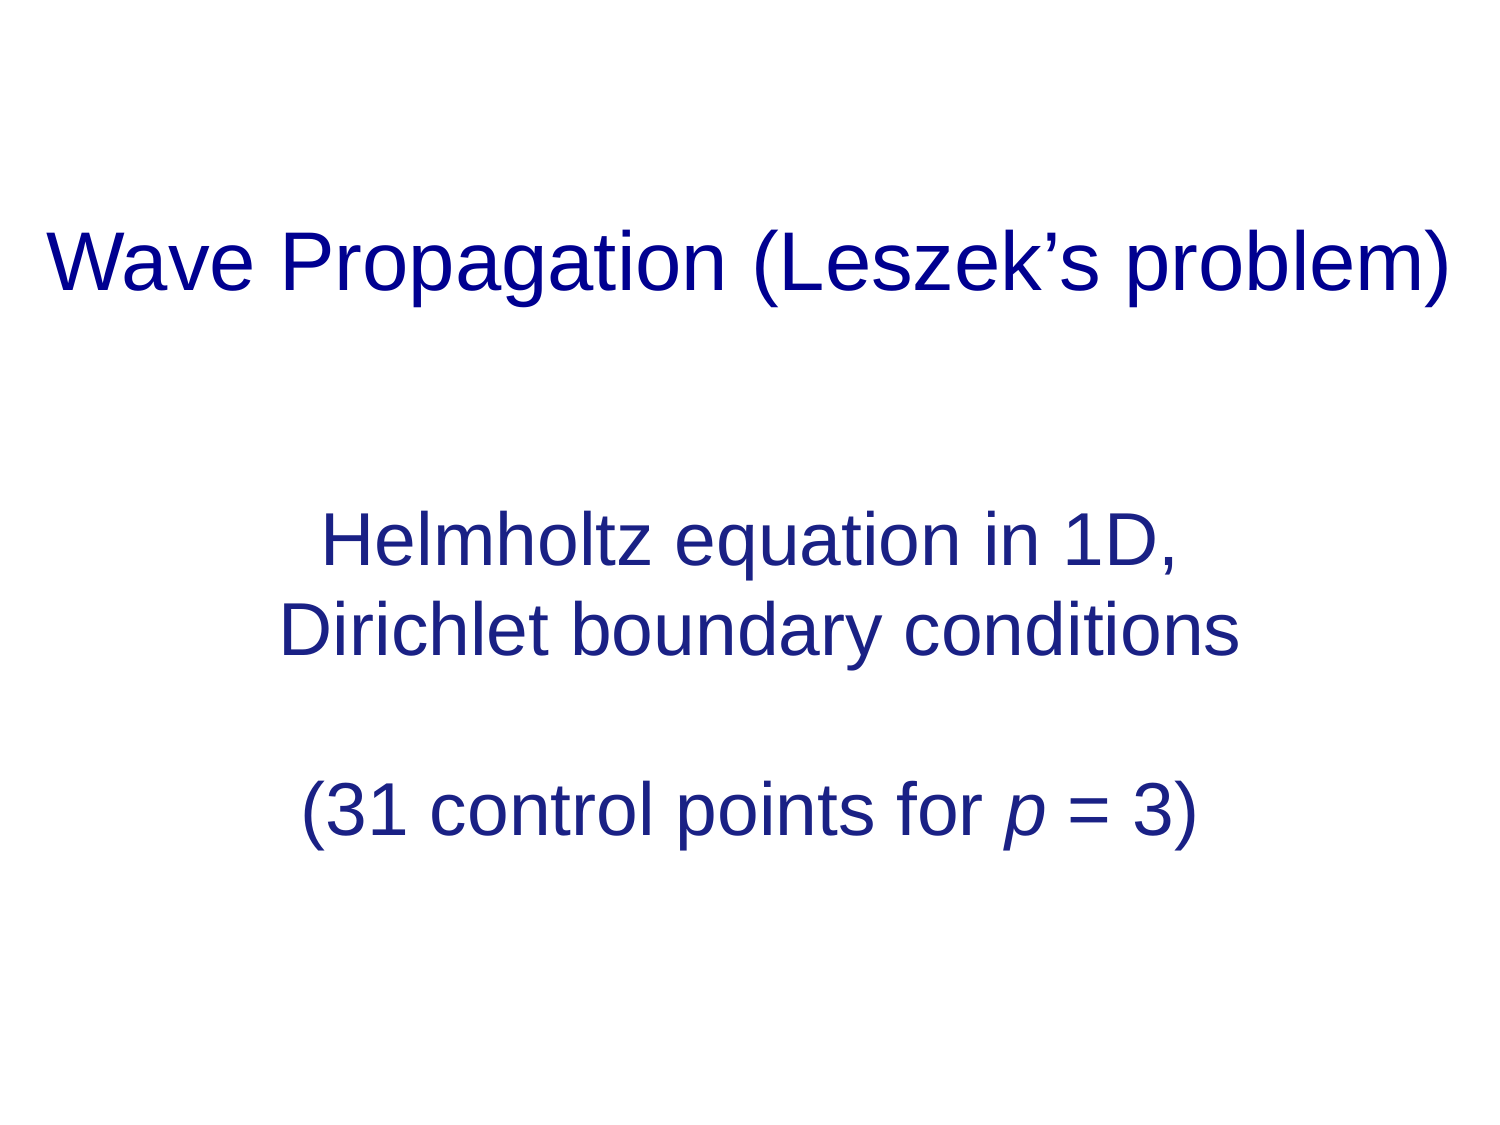

Wave Propagation (Leszek’s problem)
# Helmholtz equation in 1D, Dirichlet boundary conditions (31 control points for p = 3)